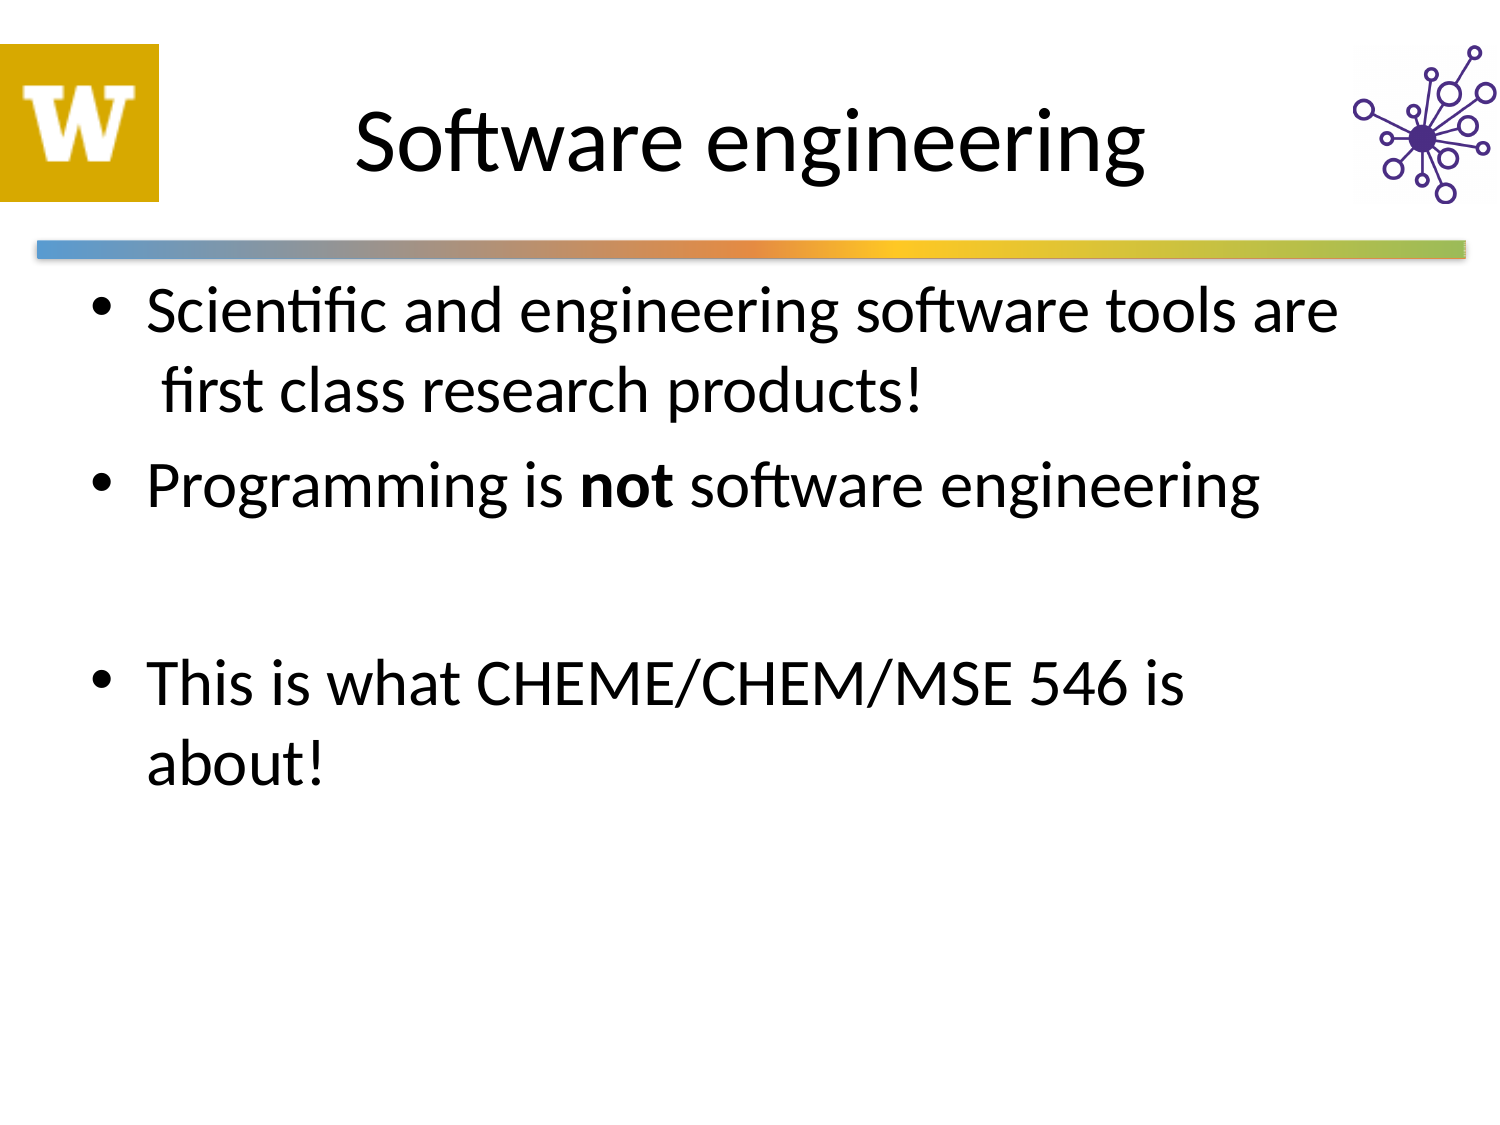

# Software engineering

Scientific and engineering software tools are  first class research products!
Programming is not software engineering

This is what CHEME/CHEM/MSE 546 is about!